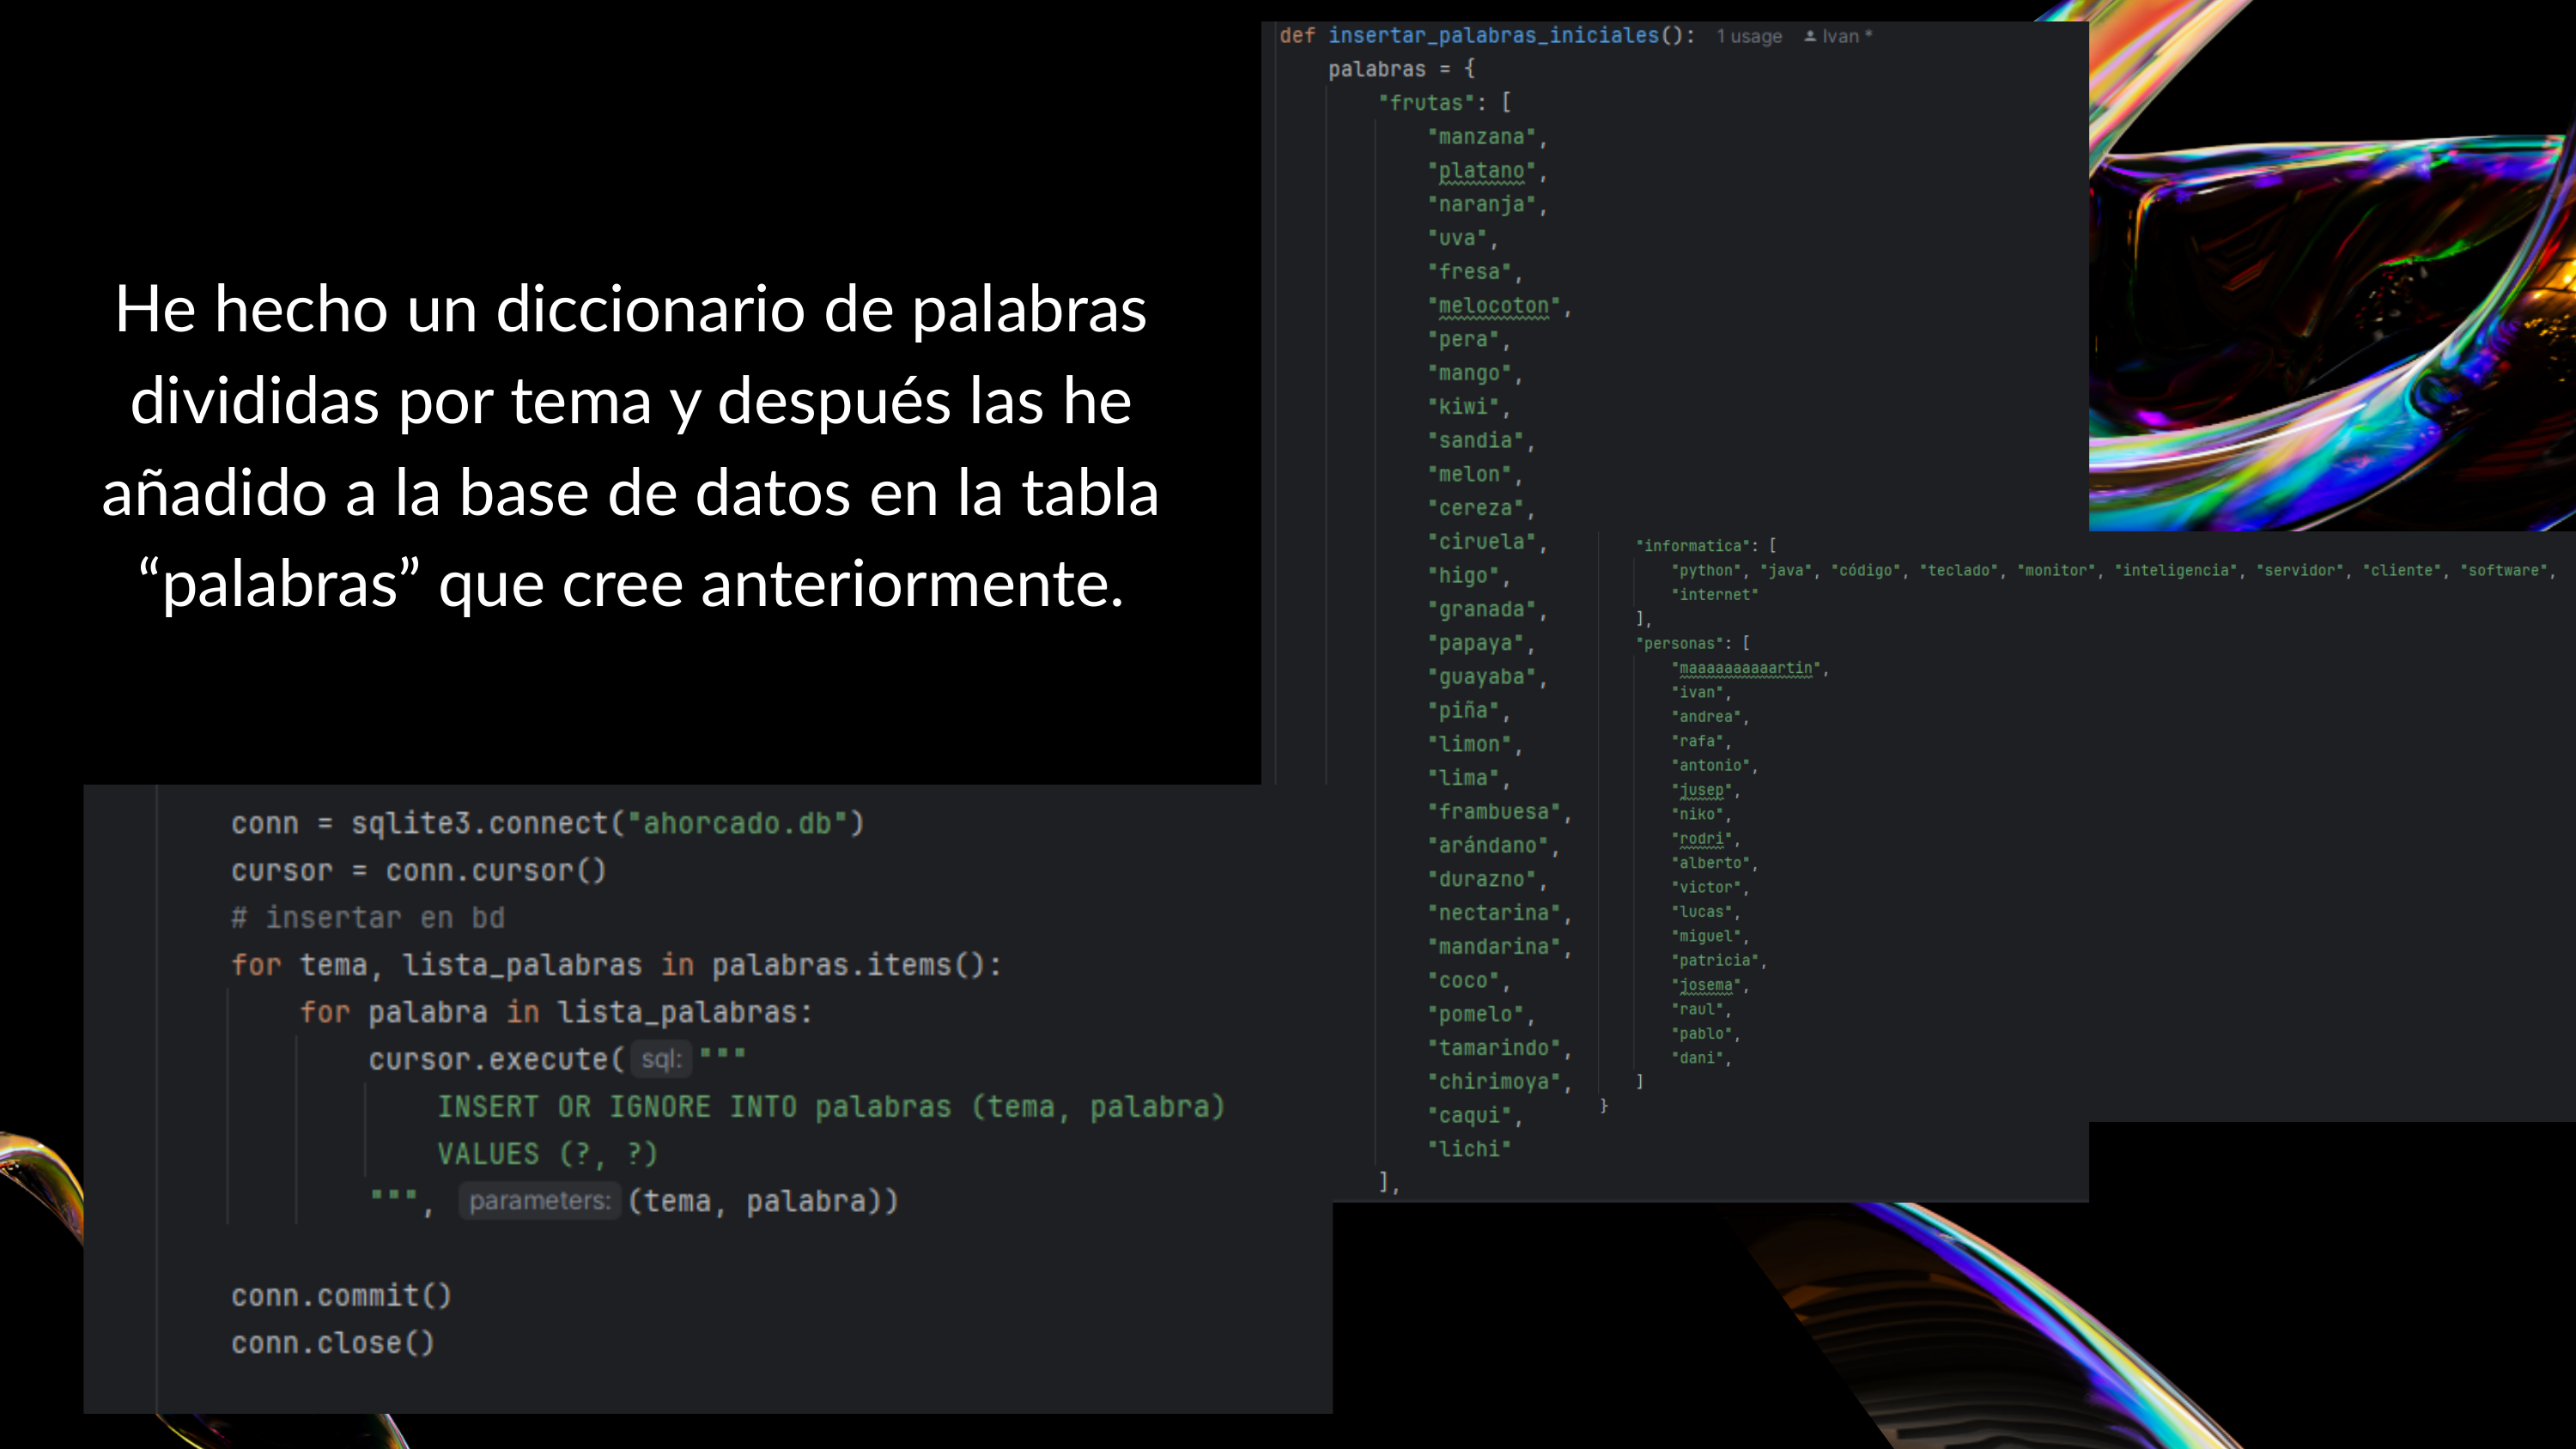

He hecho un diccionario de palabras divididas por tema y después las he añadido a la base de datos en la tabla “palabras” que cree anteriormente.